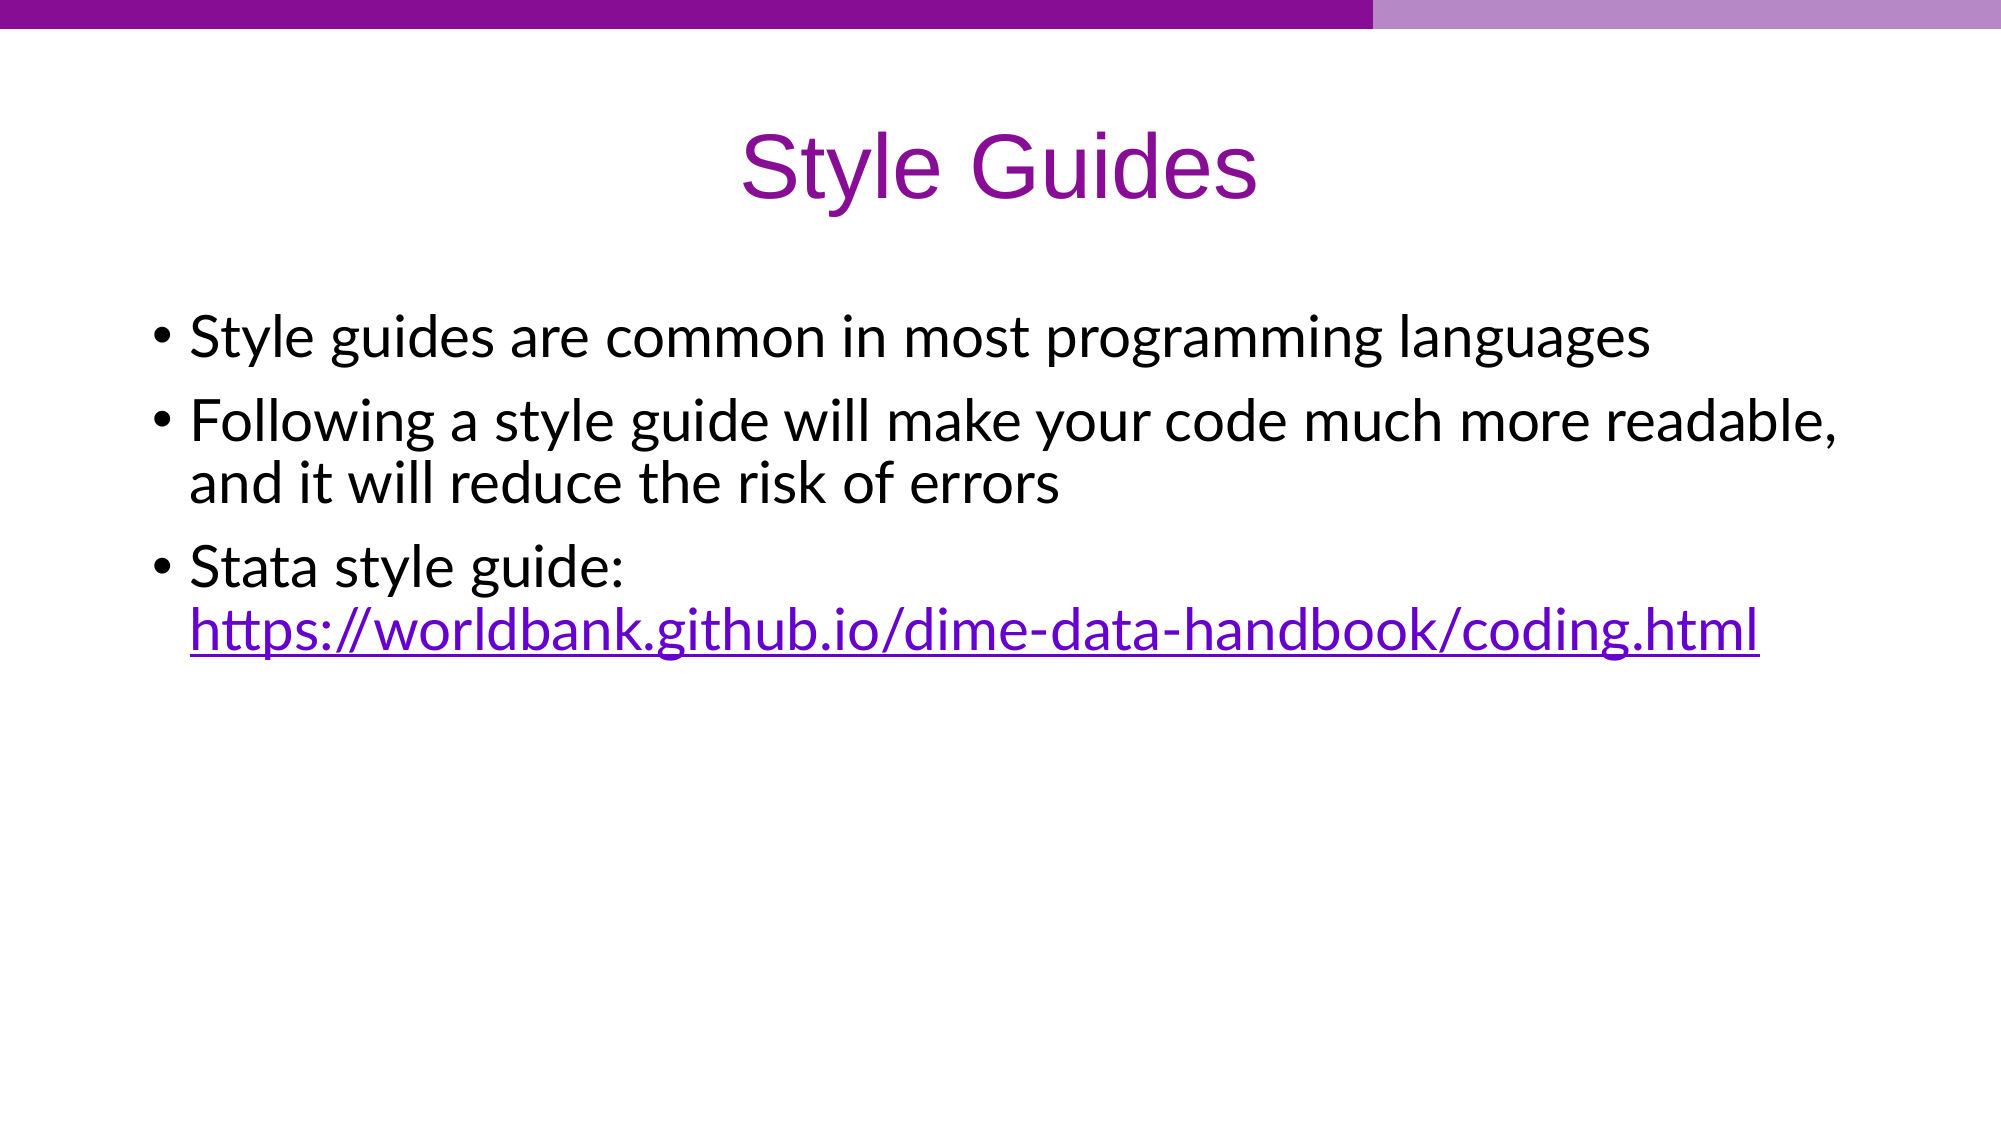

# Style Guides
Style guides are common in most programming languages
Following a style guide will make your code much more readable, and it will reduce the risk of errors
Stata style guide: https://worldbank.github.io/dime-data-handbook/coding.html